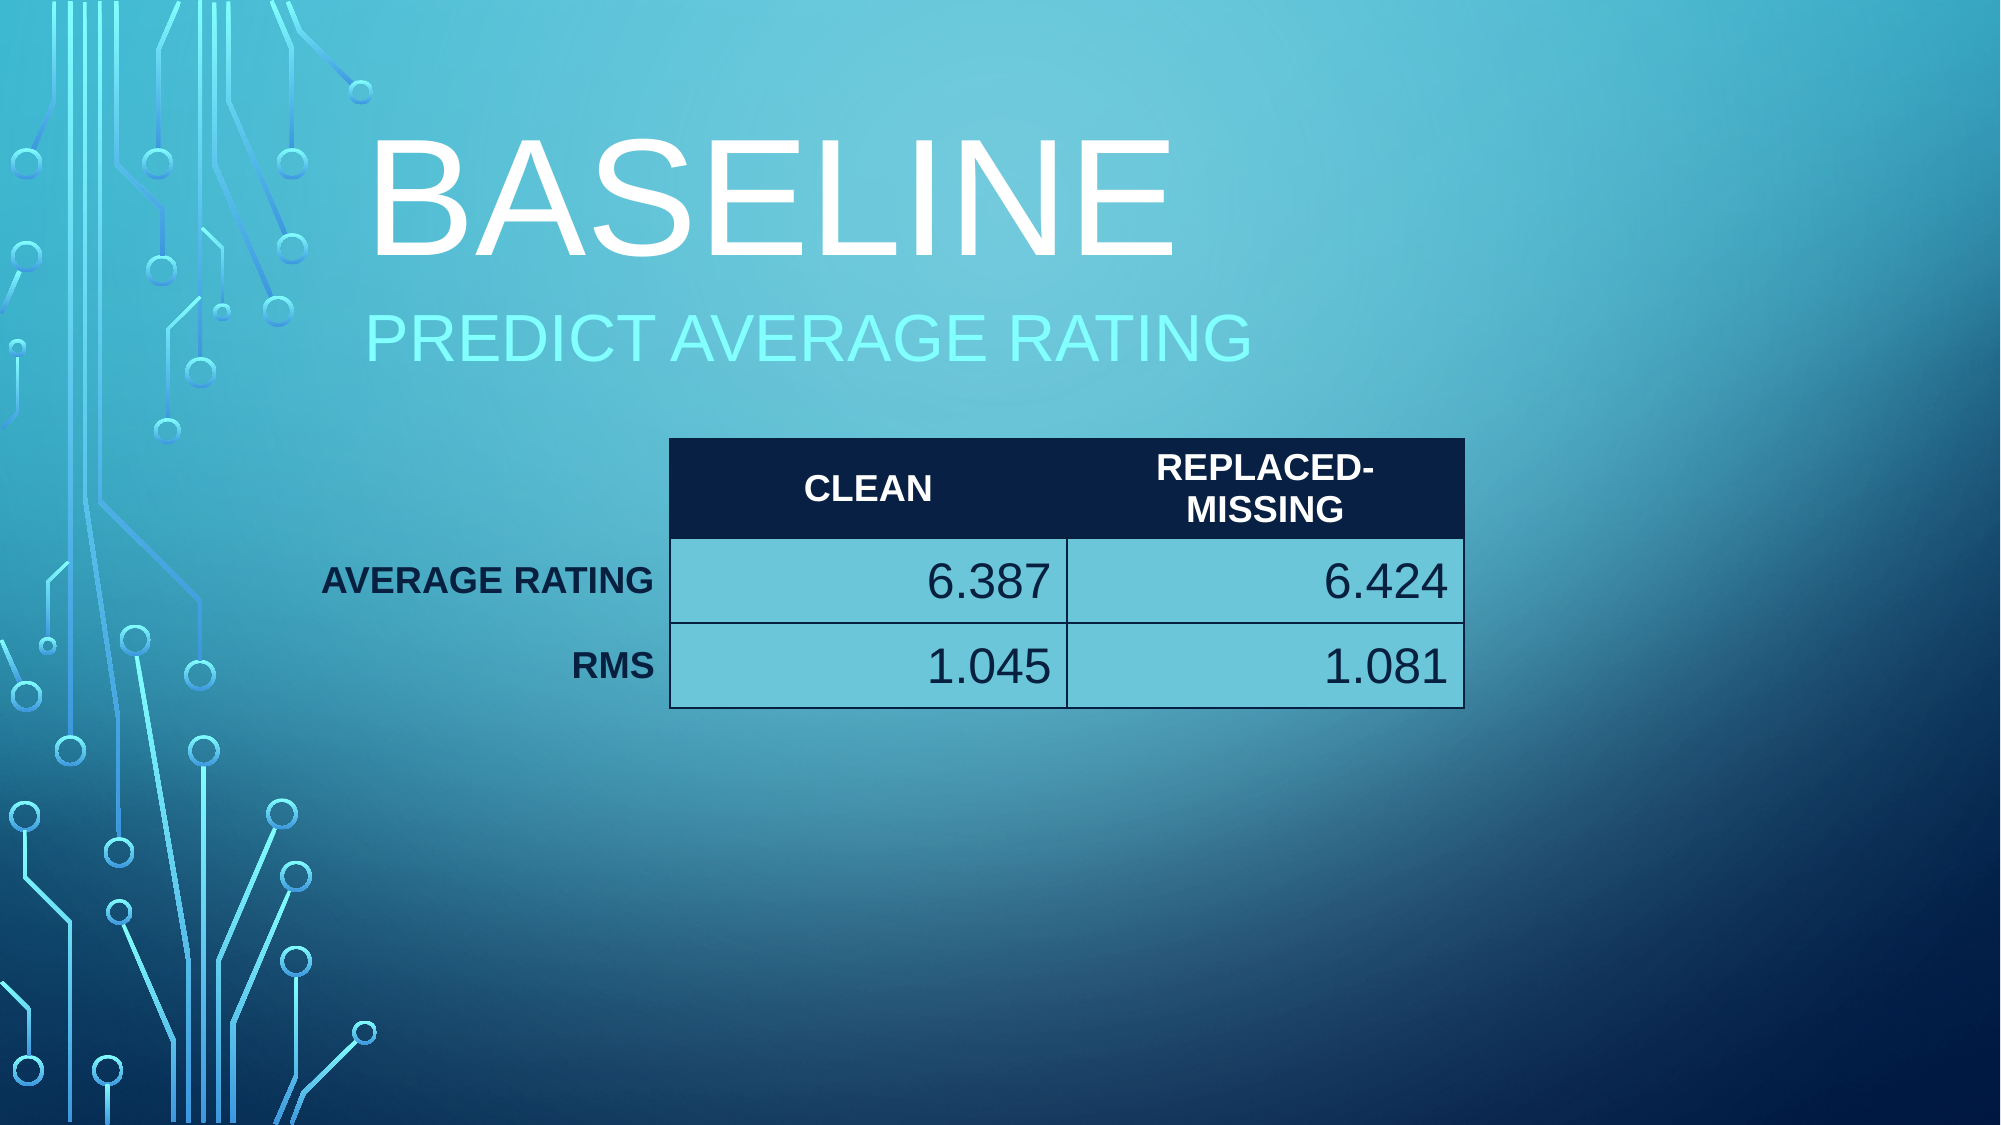

# baseline
Predict average Rating
|  | CLEAN | REPLACED-MISSING |
| --- | --- | --- |
| AVERAGE RATING | 6.387 | 6.424 |
| RMS | 1.045 | 1.081 |